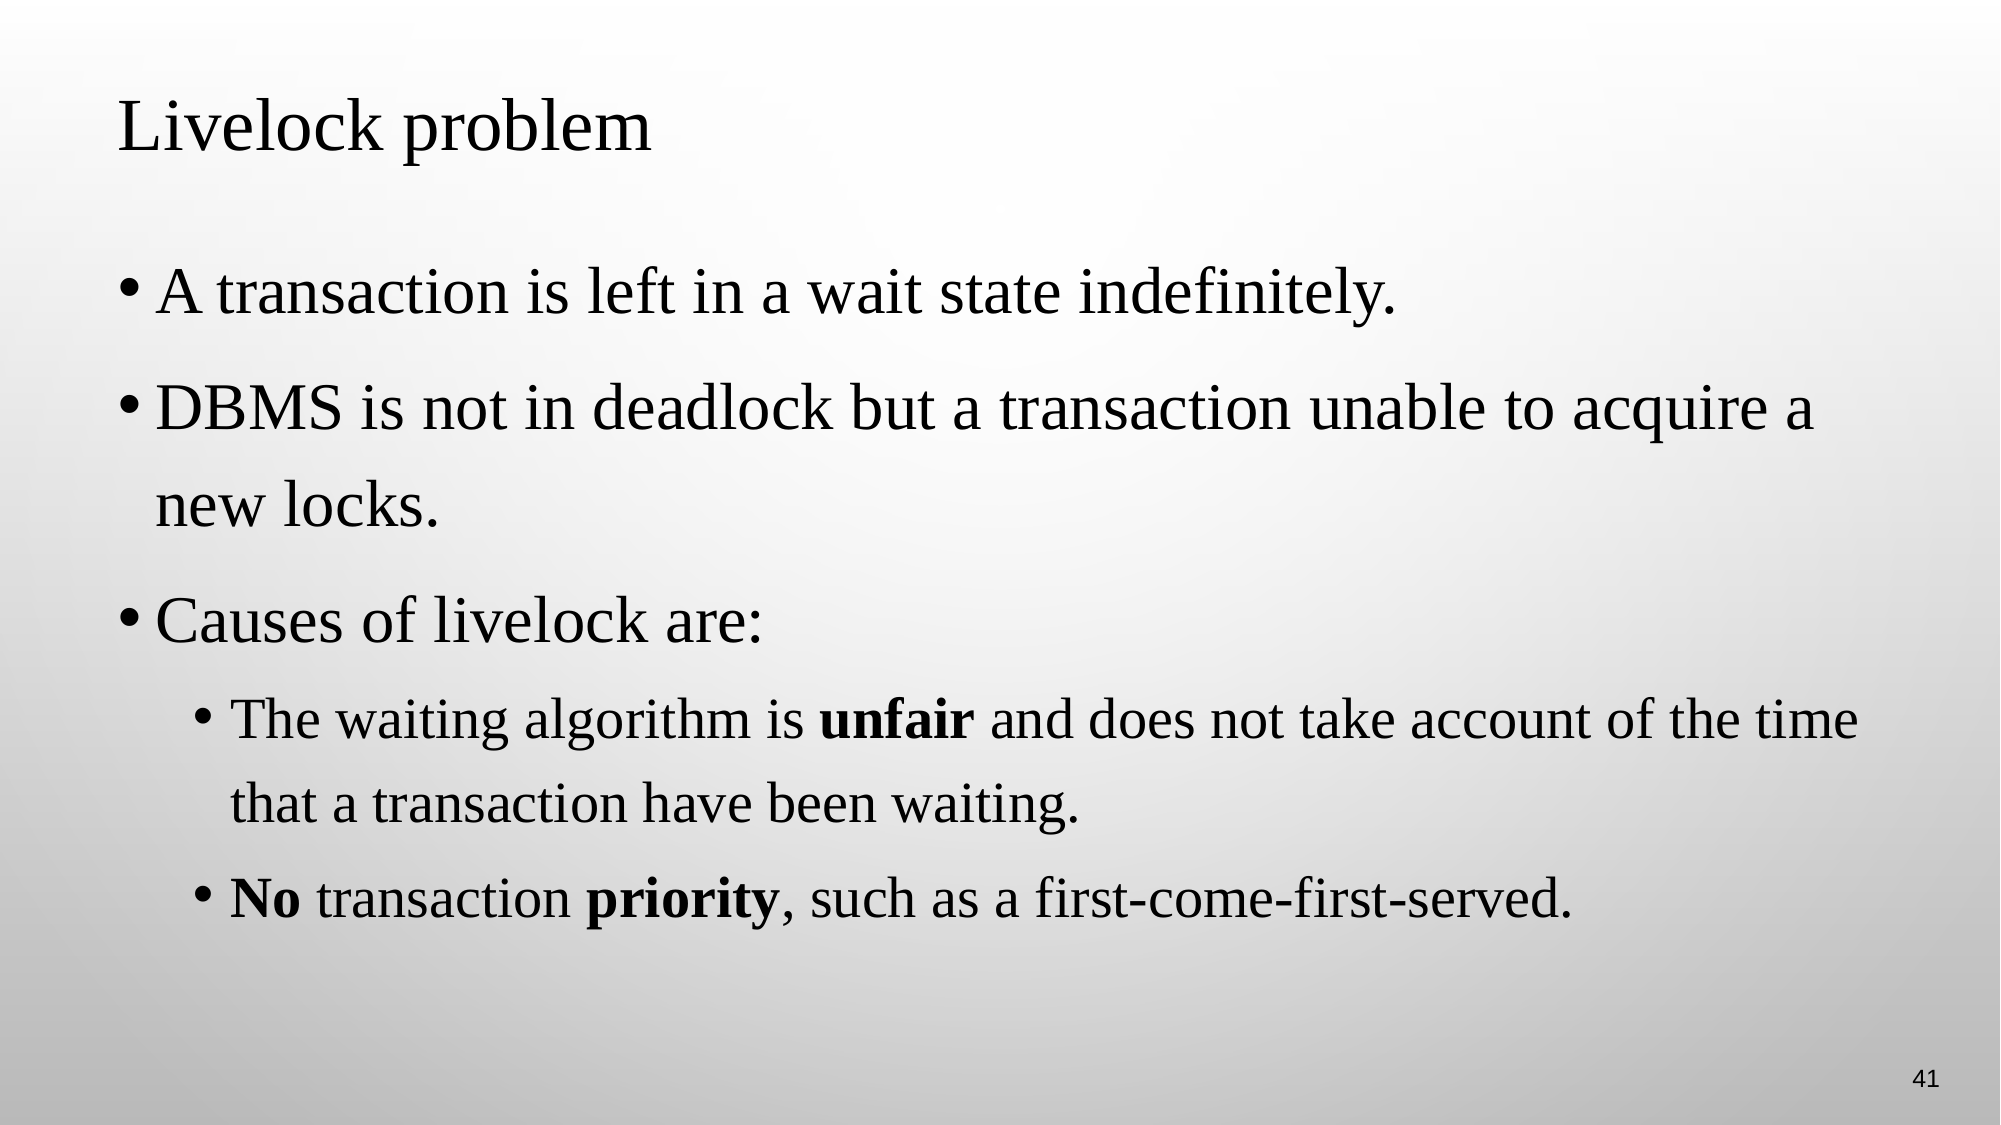

# Livelock problem
A transaction is left in a wait state indefinitely.
DBMS is not in deadlock but a transaction unable to acquire a new locks.
Causes of livelock are:
The waiting algorithm is unfair and does not take account of the time that a transaction have been waiting.
No transaction priority, such as a first-come-first-served.
41